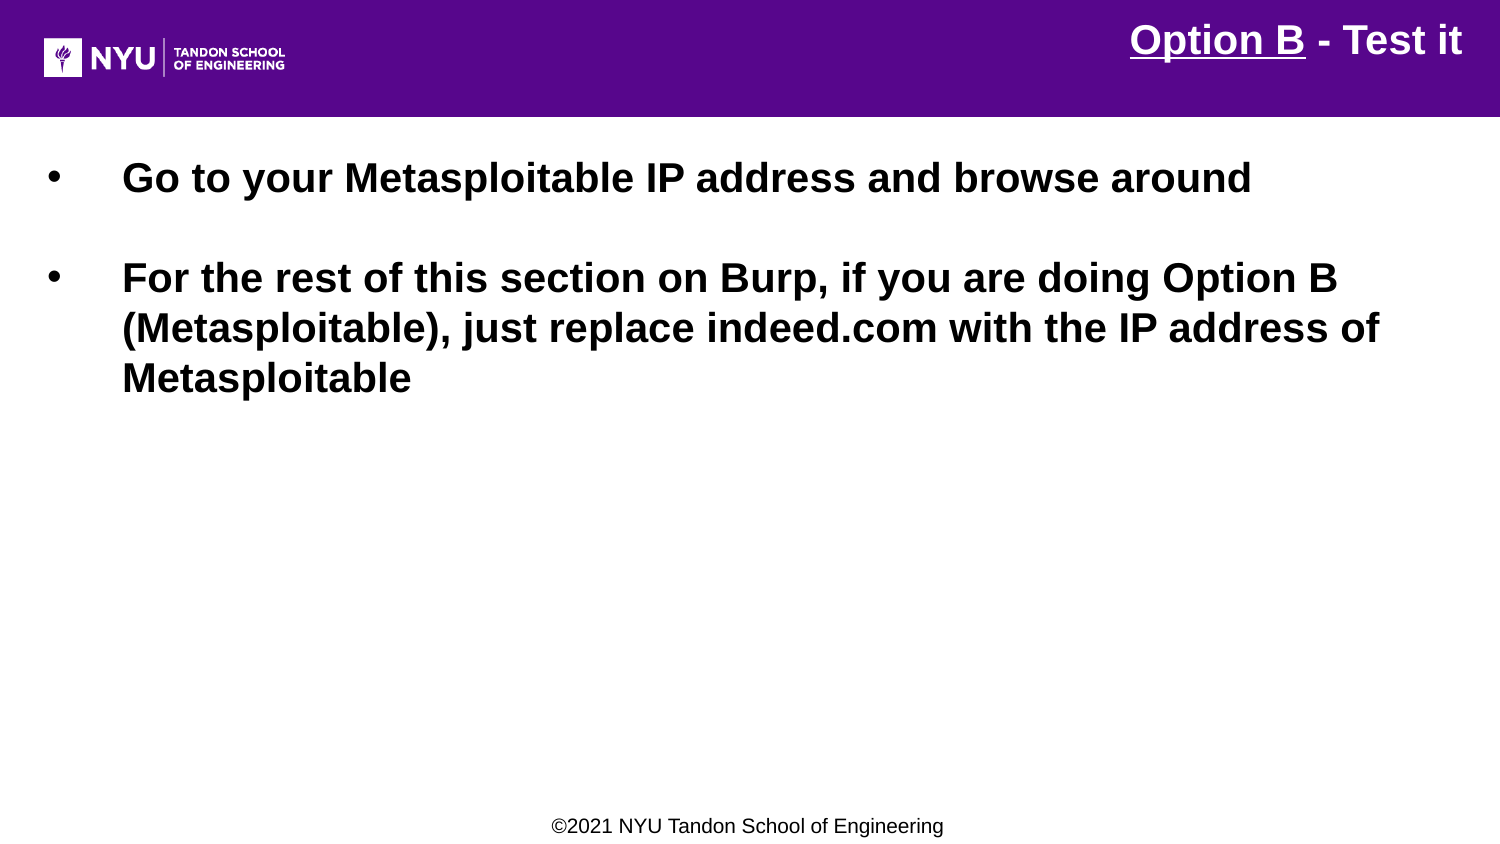

Option B - Test it
Go to your Metasploitable IP address and browse around

For the rest of this section on Burp, if you are doing Option B (Metasploitable), just replace indeed.com with the IP address of Metasploitable